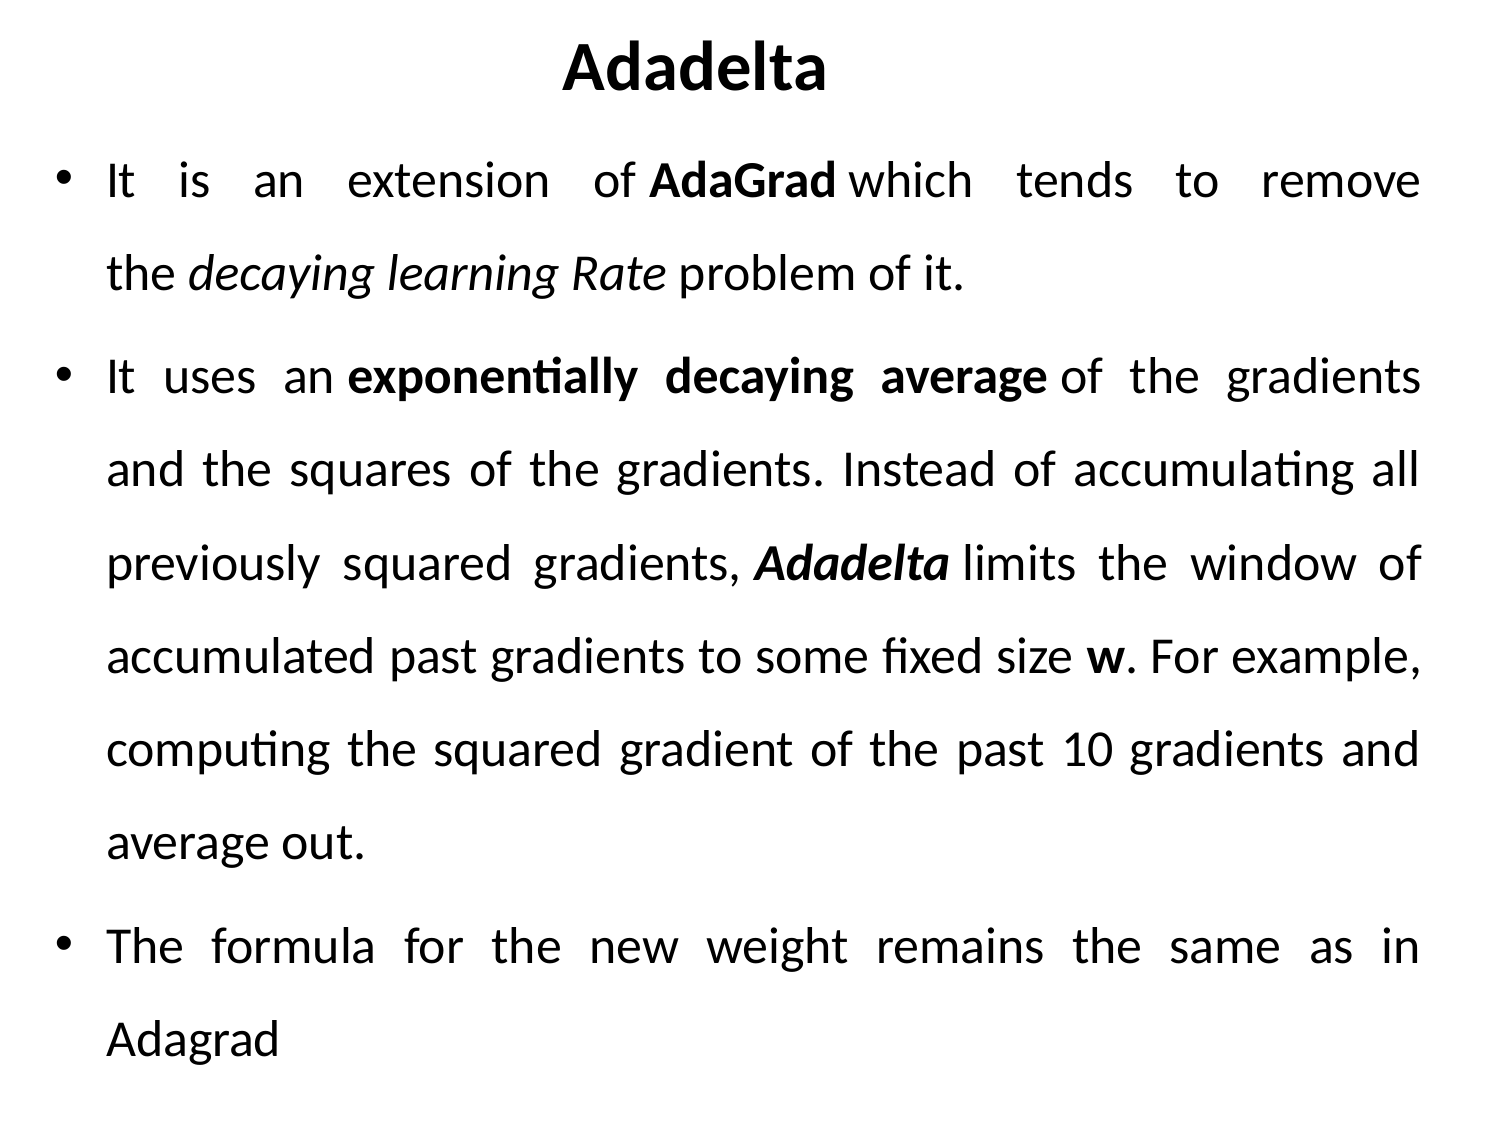

# Adadelta
It is an extension of AdaGrad which tends to remove the decaying learning Rate problem of it.
It uses an exponentially decaying average of the gradients and the squares of the gradients. Instead of accumulating all previously squared gradients, Adadelta limits the window of accumulated past gradients to some fixed size w. For example, computing the squared gradient of the past 10 gradients and average out.
The formula for the new weight remains the same as in Adagrad